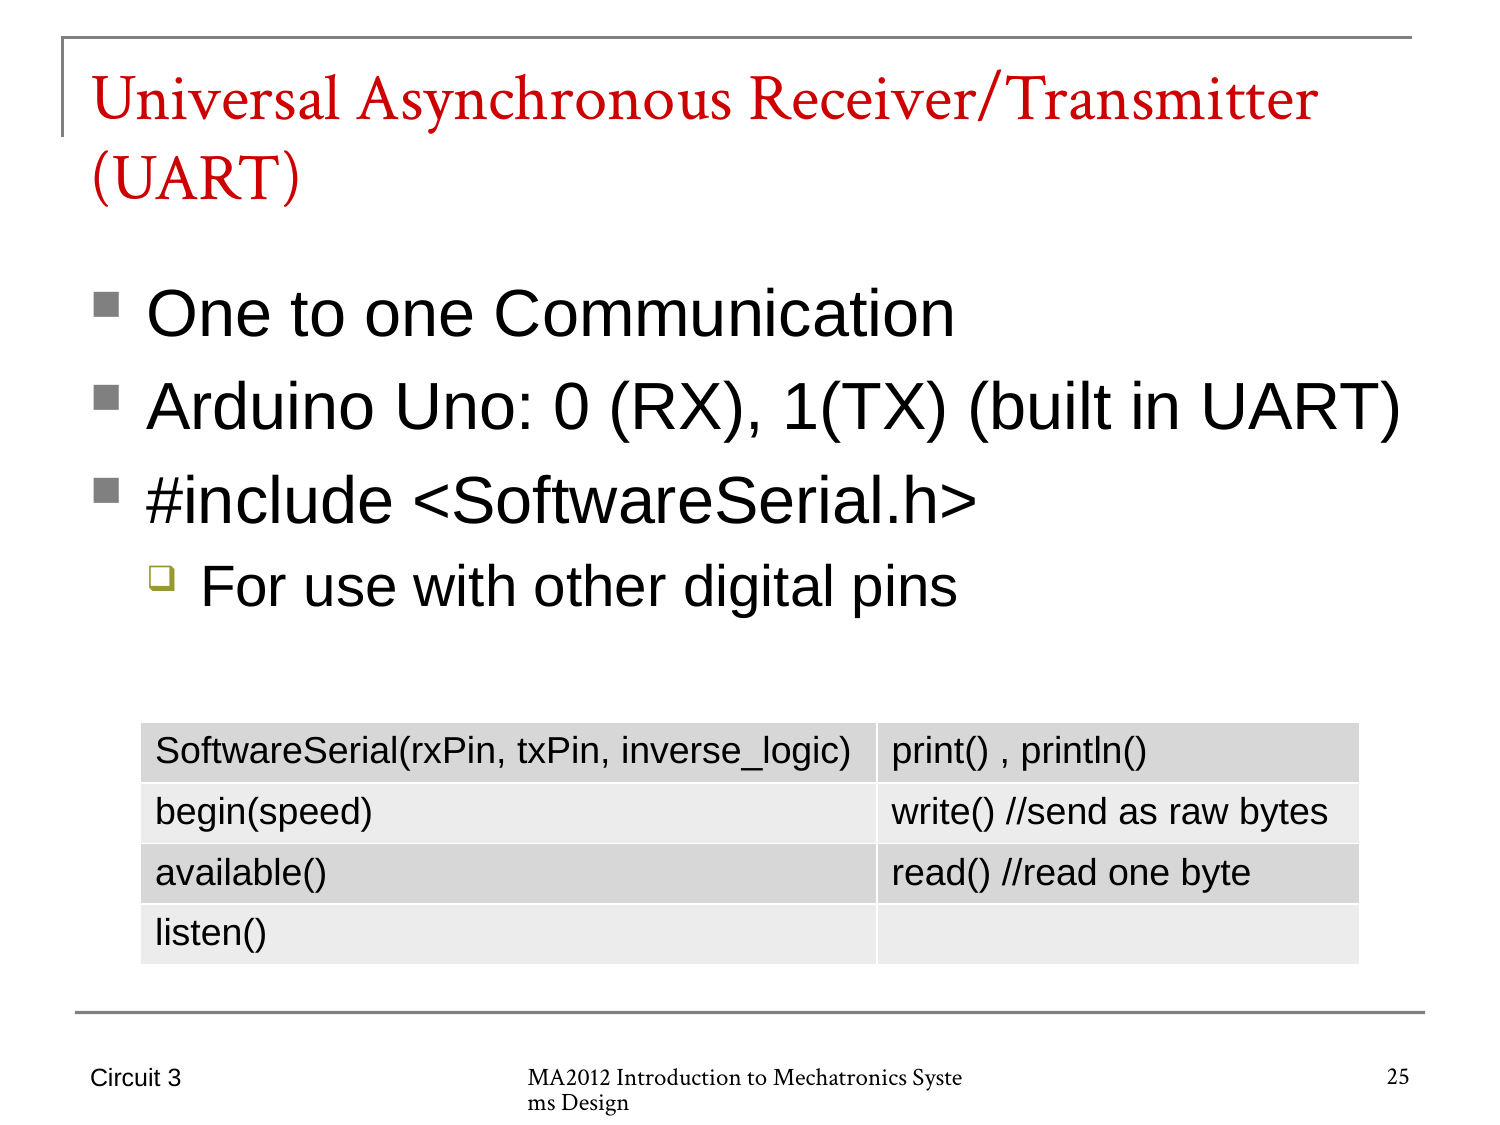

# Universal Asynchronous Receiver/Transmitter (UART)
One to one Communication
Arduino Uno: 0 (RX), 1(TX) (built in UART)
#include <SoftwareSerial.h>
For use with other digital pins
| SoftwareSerial(rxPin, txPin, inverse\_logic) | print() , println() |
| --- | --- |
| begin(speed) | write() //send as raw bytes |
| available() | read() //read one byte |
| listen() |  |
Circuit 3
25
MA2012 Introduction to Mechatronics Systems Design